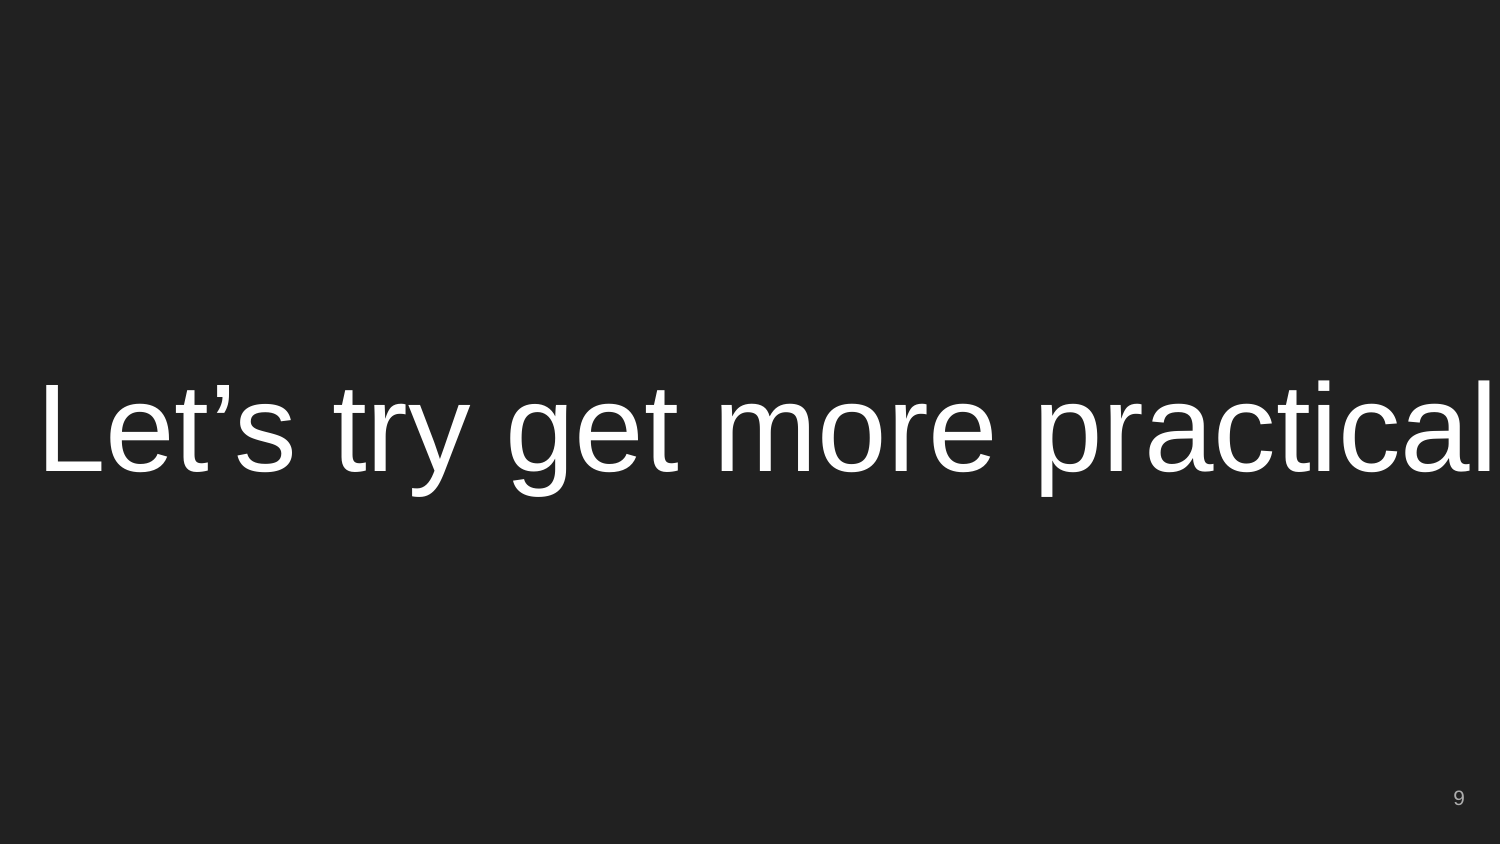

# Let’s try get more practical
9